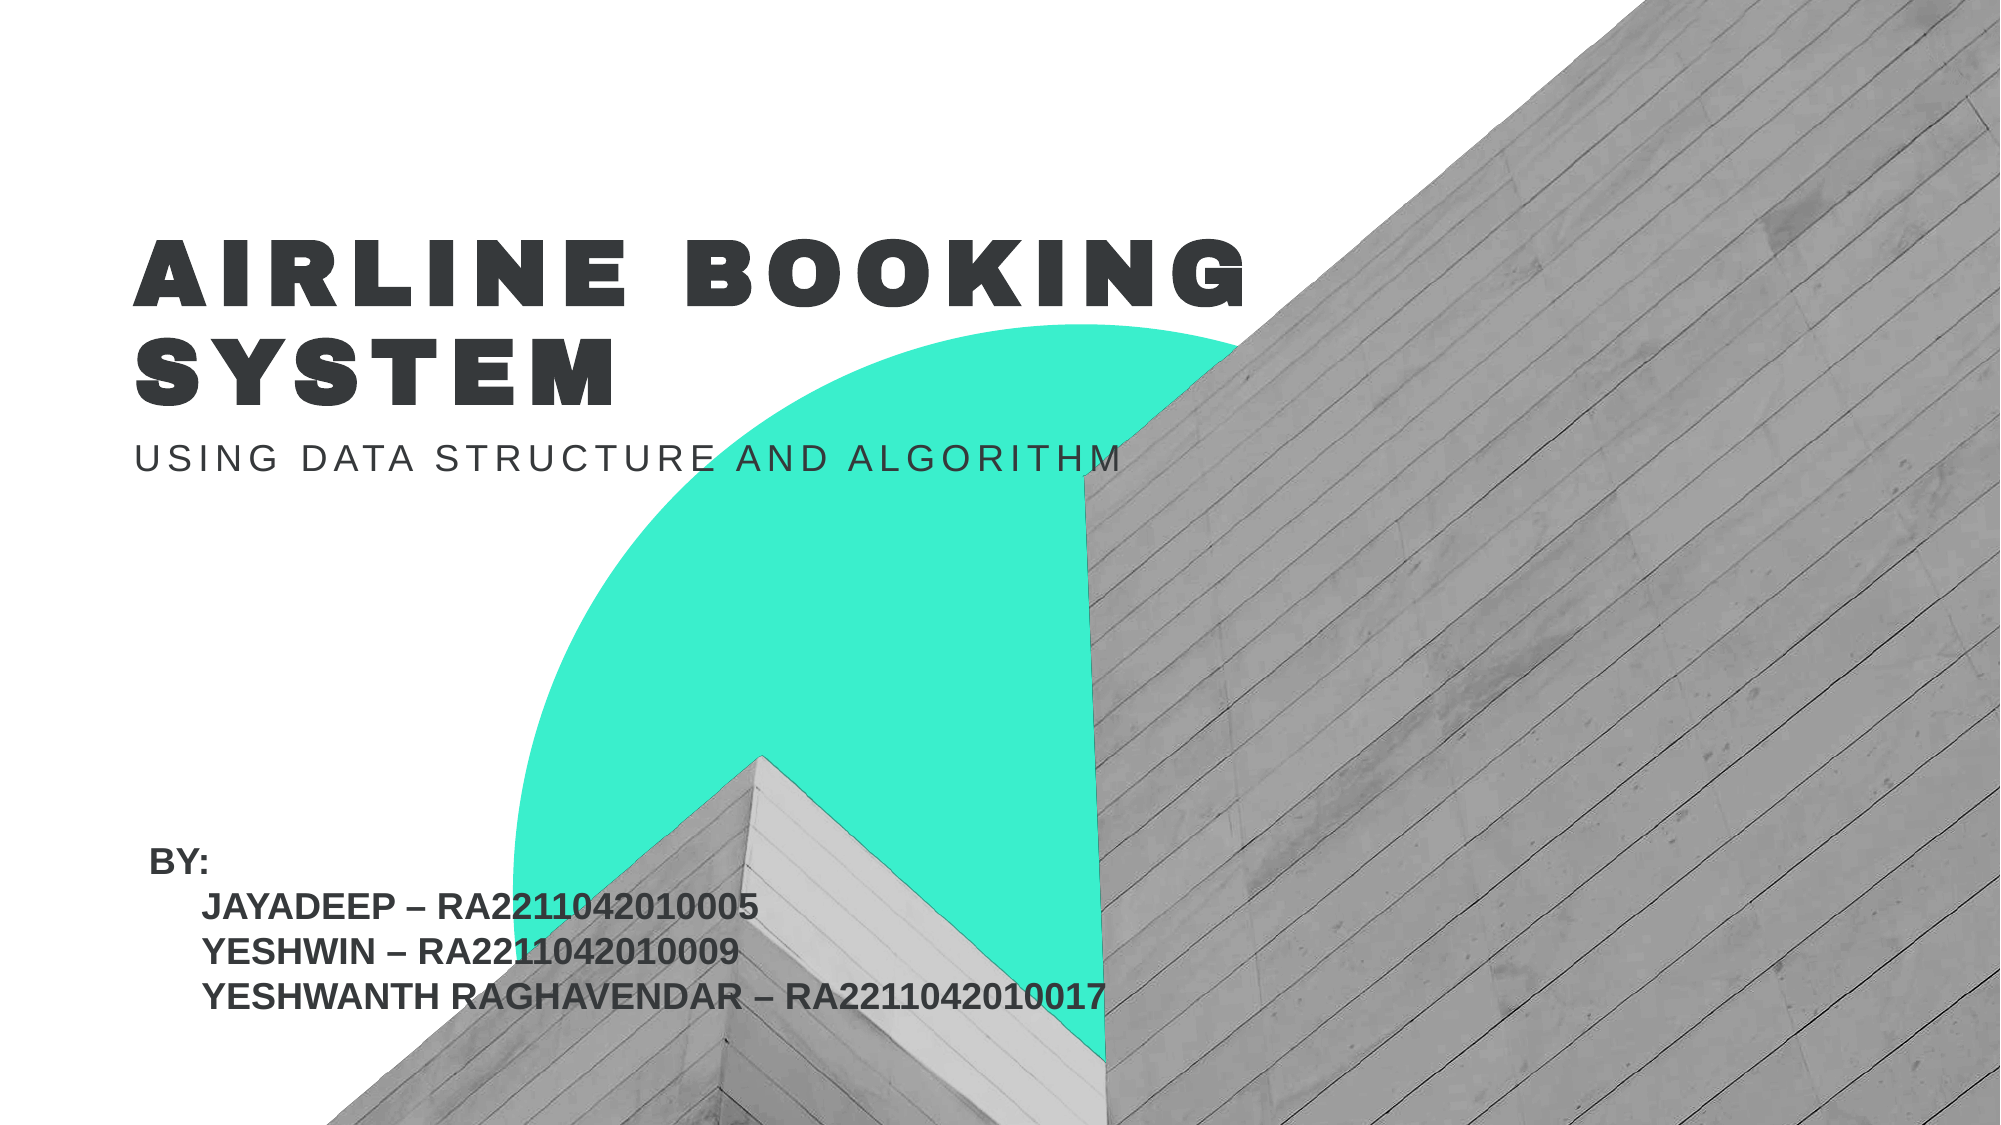

# AIRLINE BOOKING SYSTEM
USING DATA STRUCTURE AND ALGORITHM
BY:
     JAYADEEP – RA2211042010005
     YESHWIN – RA2211042010009
     YESHWANTH RAGHAVENDAR – RA2211042010017